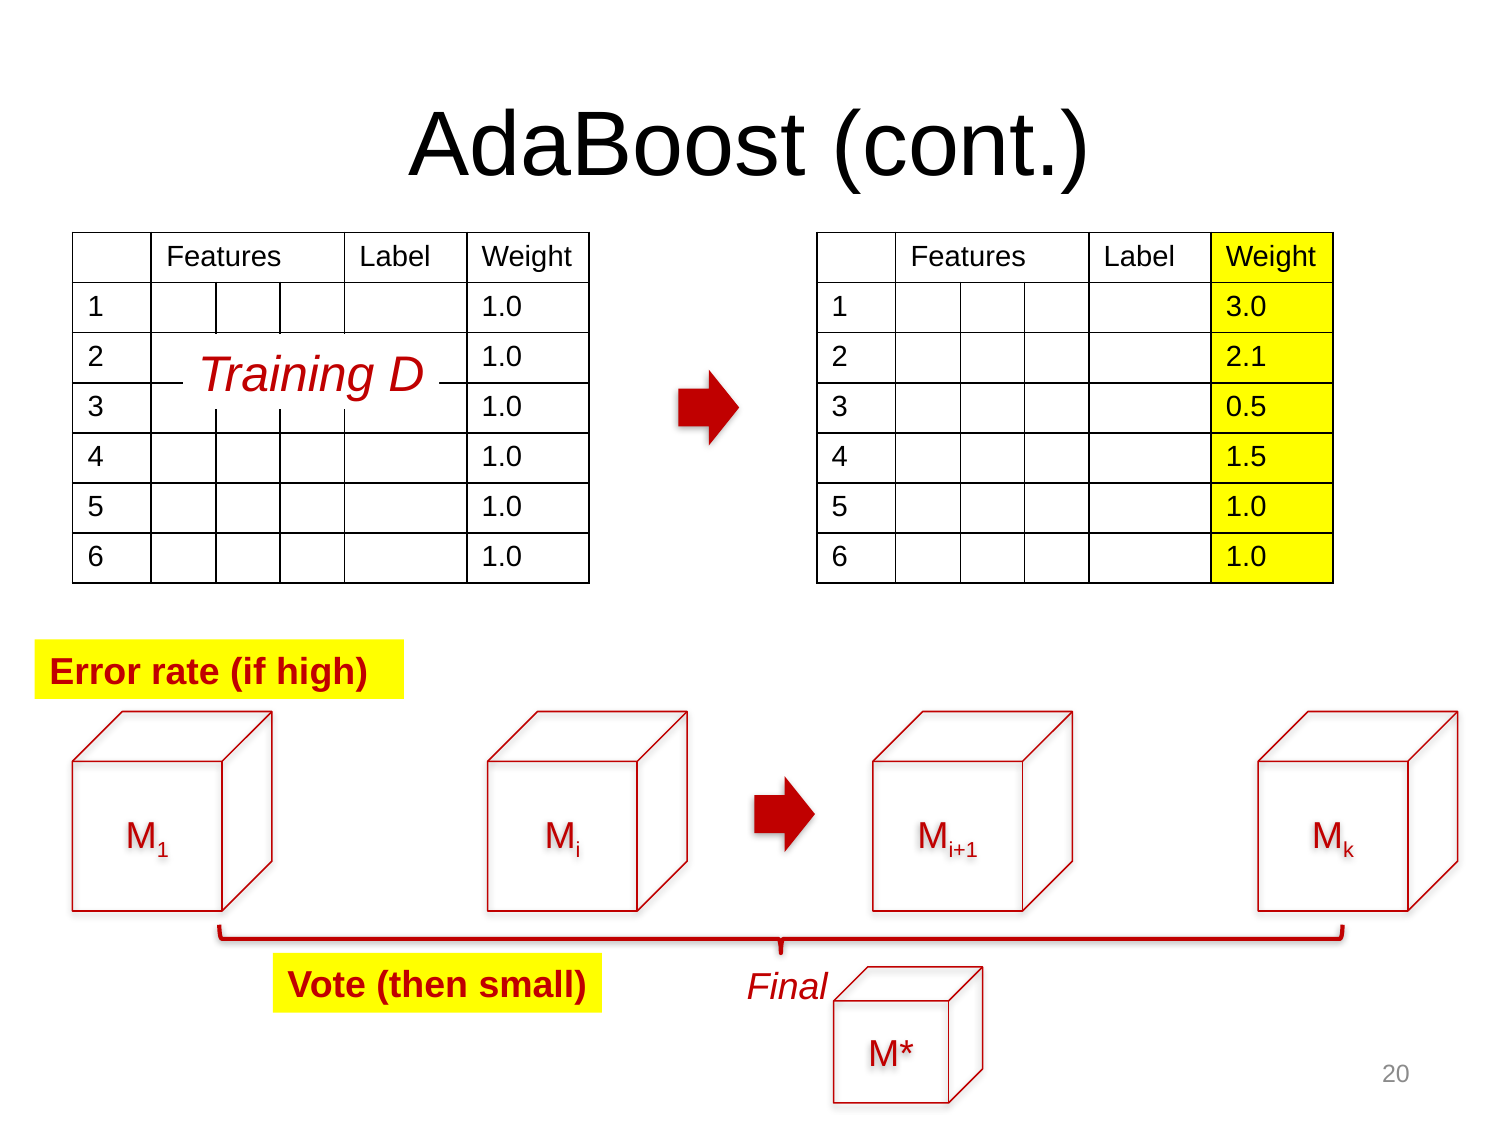

# AdaBoost (cont.)
|  | Features |  |  | Label | Weight |
| --- | --- | --- | --- | --- | --- |
| 1 |  |  |  |  | 1.0 |
| 2 |  |  |  |  | 1.0 |
| 3 |  |  |  |  | 1.0 |
| 4 |  |  |  |  | 1.0 |
| 5 |  |  |  |  | 1.0 |
| 6 |  |  |  |  | 1.0 |
|  | Features |  |  | Label | Weight |
| --- | --- | --- | --- | --- | --- |
| 1 |  |  |  |  | 3.0 |
| 2 |  |  |  |  | 2.1 |
| 3 |  |  |  |  | 0.5 |
| 4 |  |  |  |  | 1.5 |
| 5 |  |  |  |  | 1.0 |
| 6 |  |  |  |  | 1.0 |
Training D

Error rate (if high)
M1
Mi
Mi+1
Mk

Vote (then small)
Final
M*
20